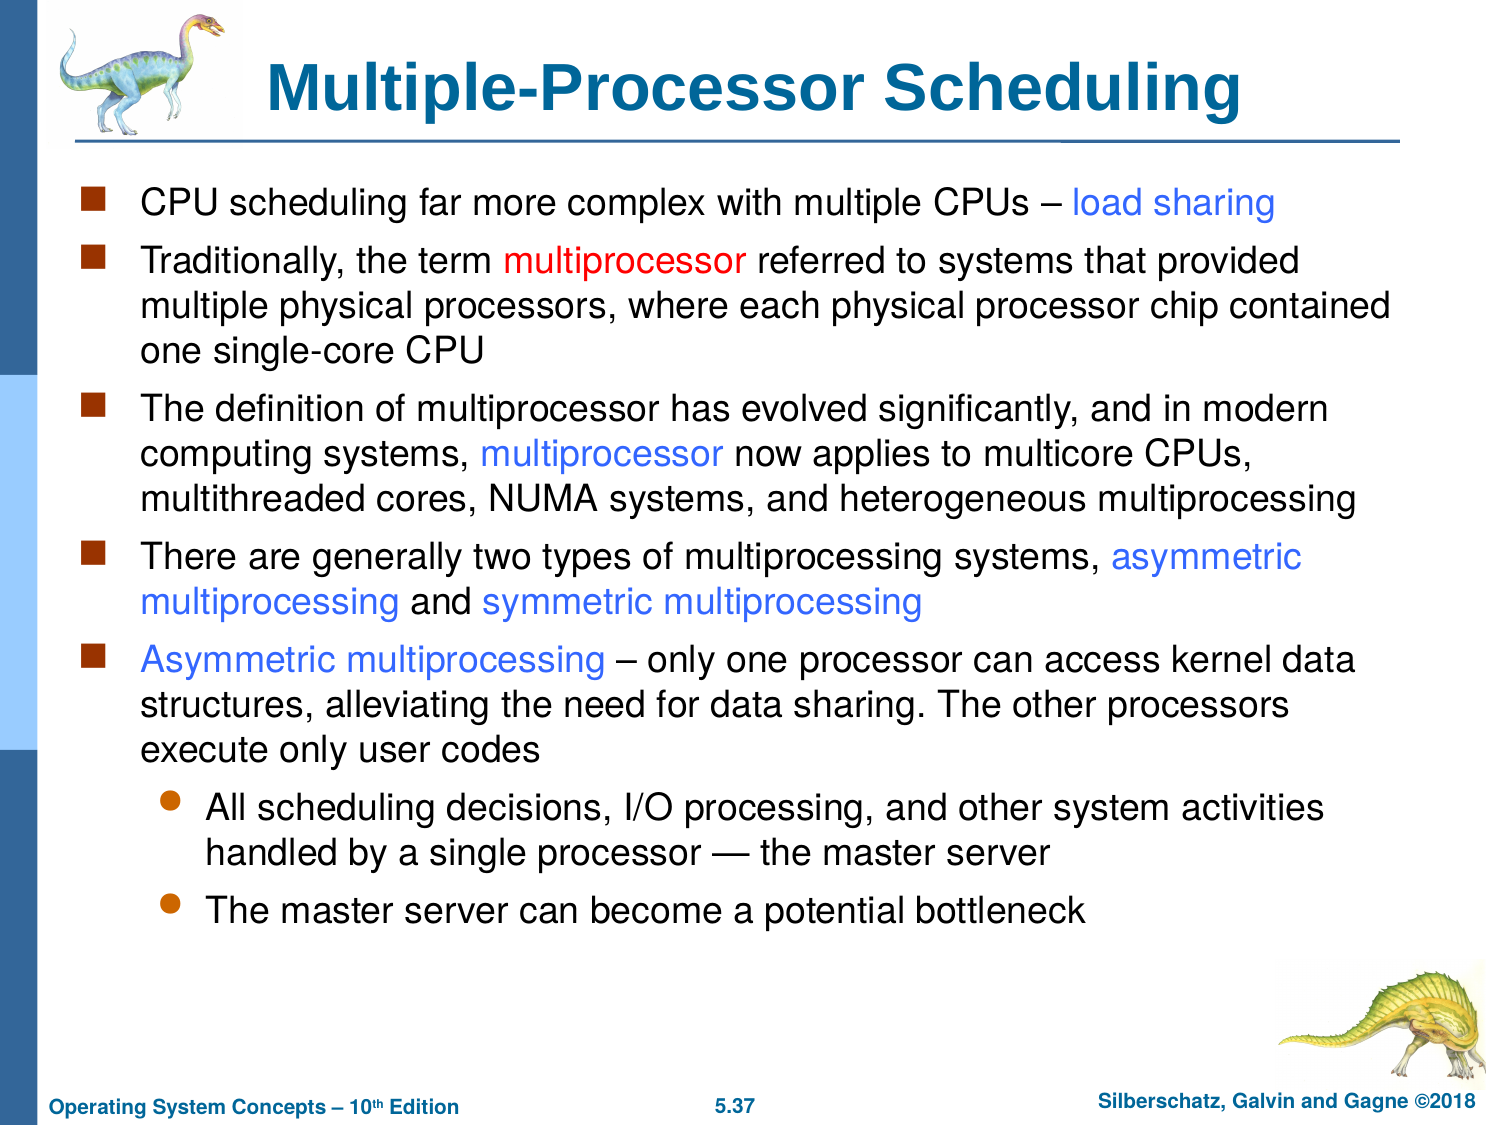

# Multiple-Processor Scheduling
CPU scheduling far more complex with multiple CPUs – load sharing
Traditionally, the term multiprocessor referred to systems that provided multiple physical processors, where each physical processor chip contained one single-core CPU
The definition of multiprocessor has evolved significantly, and in modern computing systems, multiprocessor now applies to multicore CPUs, multithreaded cores, NUMA systems, and heterogeneous multiprocessing
There are generally two types of multiprocessing systems, asymmetric multiprocessing and symmetric multiprocessing
Asymmetric multiprocessing – only one processor can access kernel data structures, alleviating the need for data sharing. The other processors execute only user codes
All scheduling decisions, I/O processing, and other system activities handled by a single processor — the master server
The master server can become a potential bottleneck